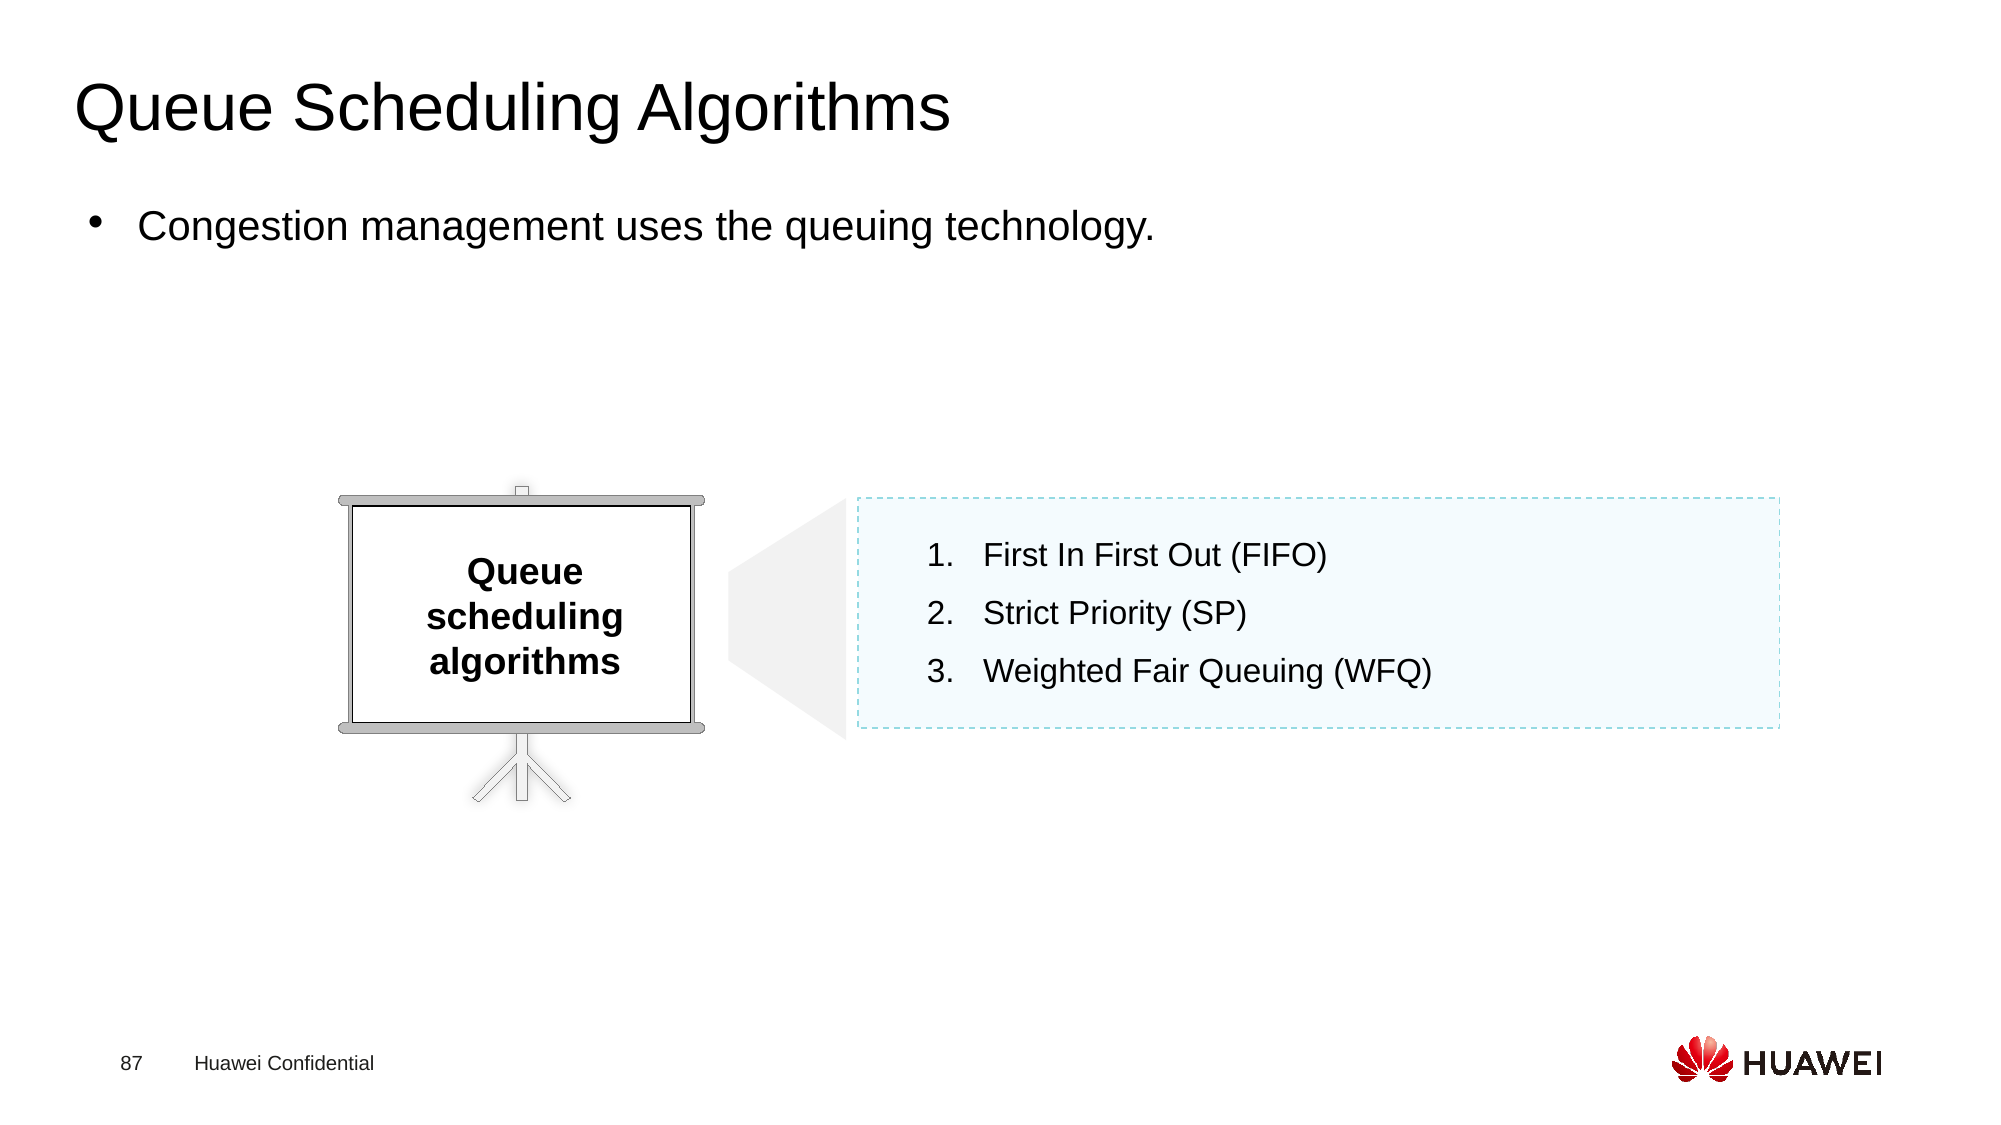

# Queue Scheduling Algorithms
Congestion management uses the queuing technology.

First In First Out (FIFO)
Strict Priority (SP)
Weighted Fair Queuing (WFQ)

Queue scheduling algorithms